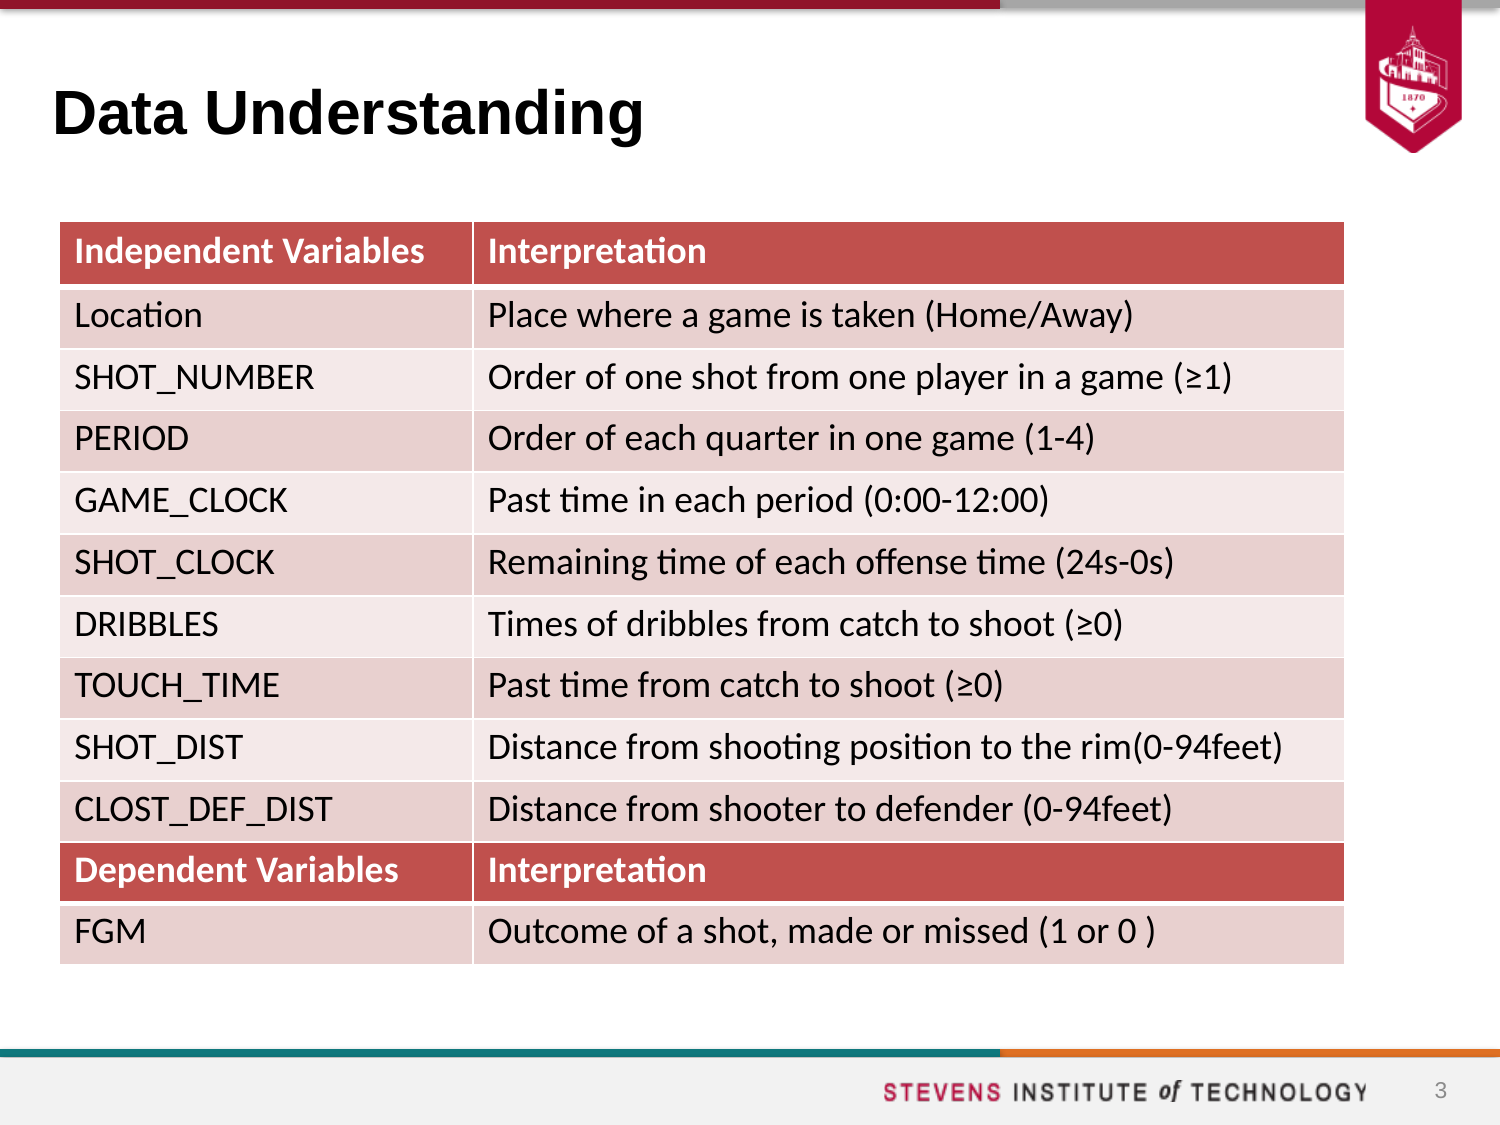

# Data Understanding
| Independent Variables | Interpretation |
| --- | --- |
| Location | Place where a game is taken (Home/Away) |
| SHOT\_NUMBER | Order of one shot from one player in a game (≥1) |
| PERIOD | Order of each quarter in one game (1-4) |
| GAME\_CLOCK | Past time in each period (0:00-12:00) |
| SHOT\_CLOCK | Remaining time of each offense time (24s-0s) |
| DRIBBLES | Times of dribbles from catch to shoot (≥0) |
| TOUCH\_TIME | Past time from catch to shoot (≥0) |
| SHOT\_DIST | Distance from shooting position to the rim(0-94feet) |
| CLOST\_DEF\_DIST | Distance from shooter to defender (0-94feet) |
| Dependent Variables | Interpretation |
| --- | --- |
| FGM | Outcome of a shot, made or missed (1 or 0 ) |
3